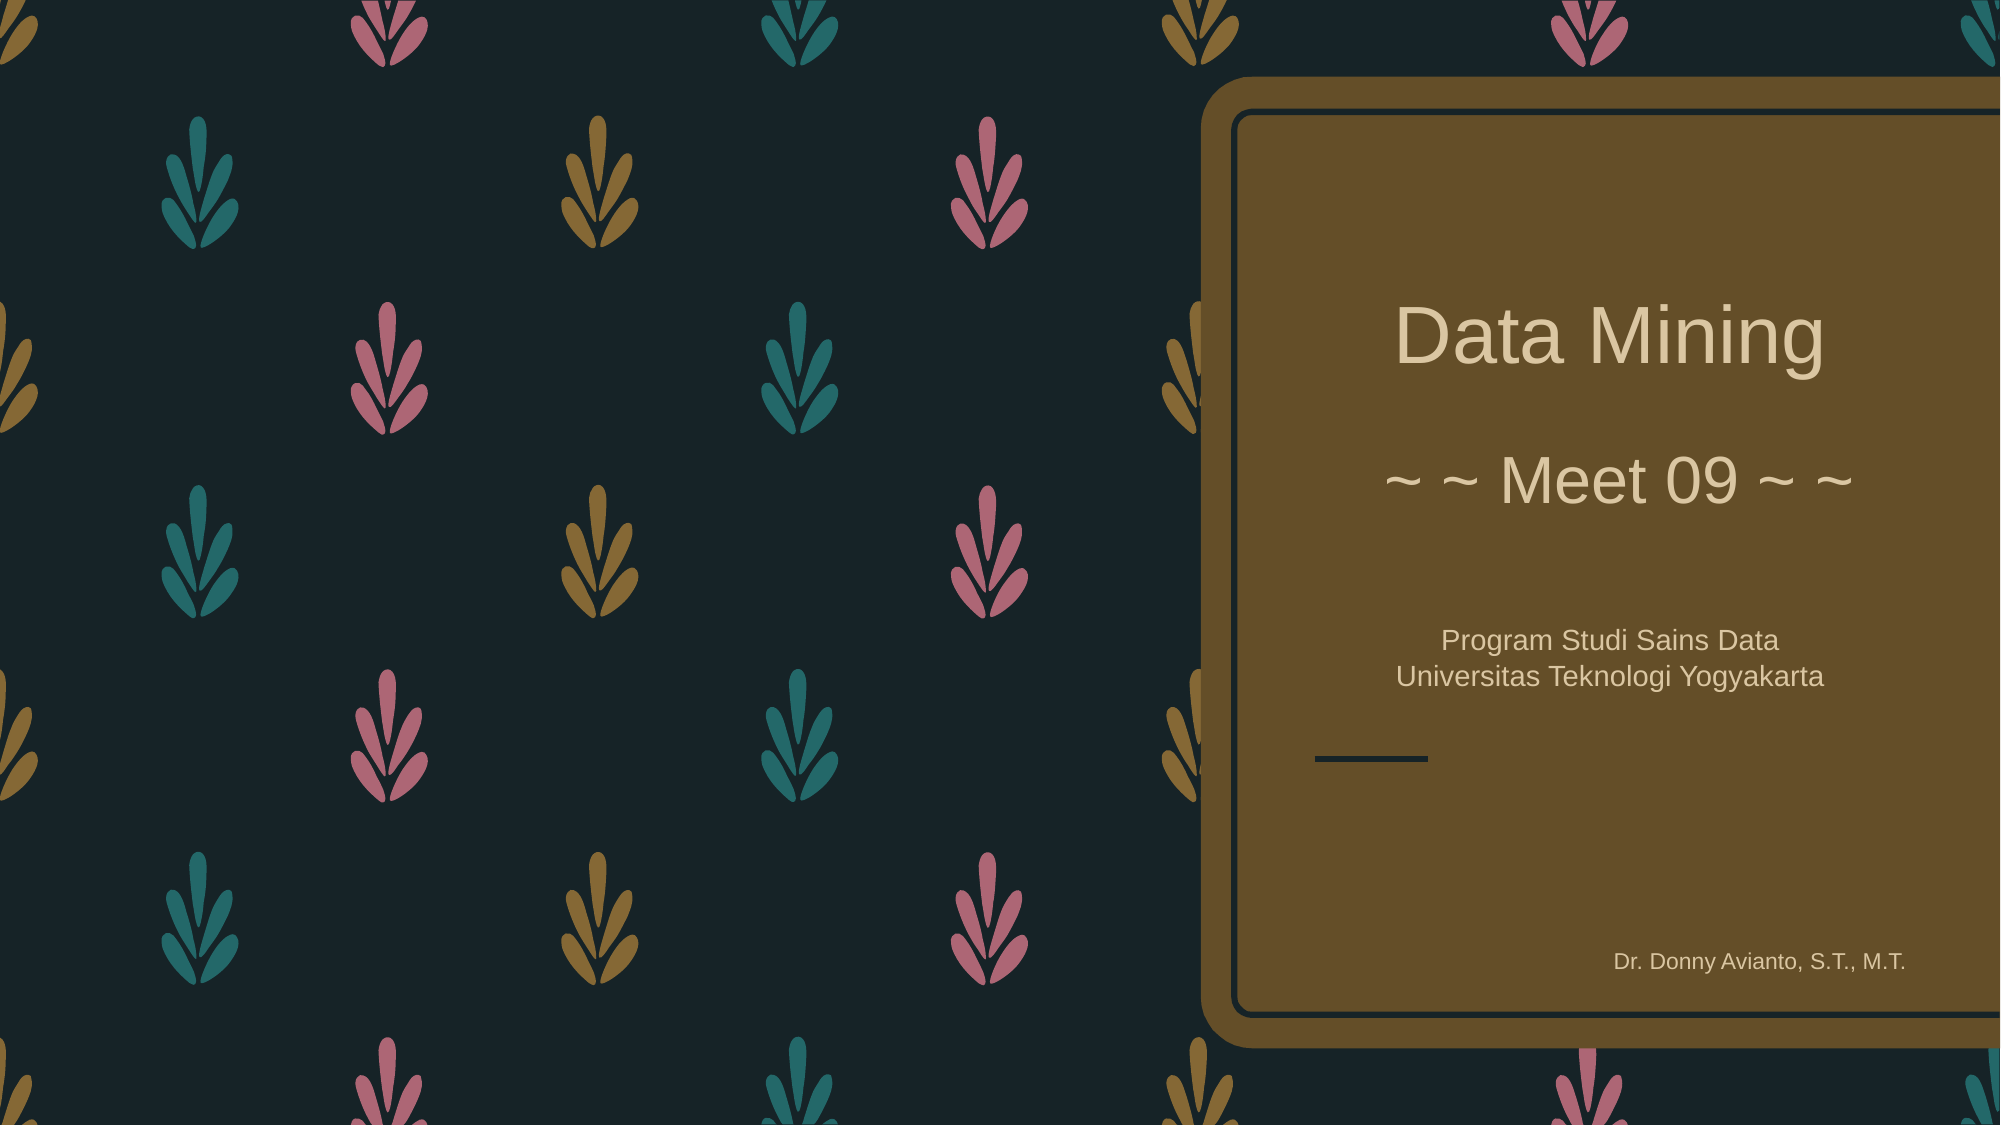

# Data Mining ~ ~ Meet 09 ~ ~ Program Studi Sains Data Universitas Teknologi Yogyakarta
Dr. Donny Avianto, S.T., M.T.